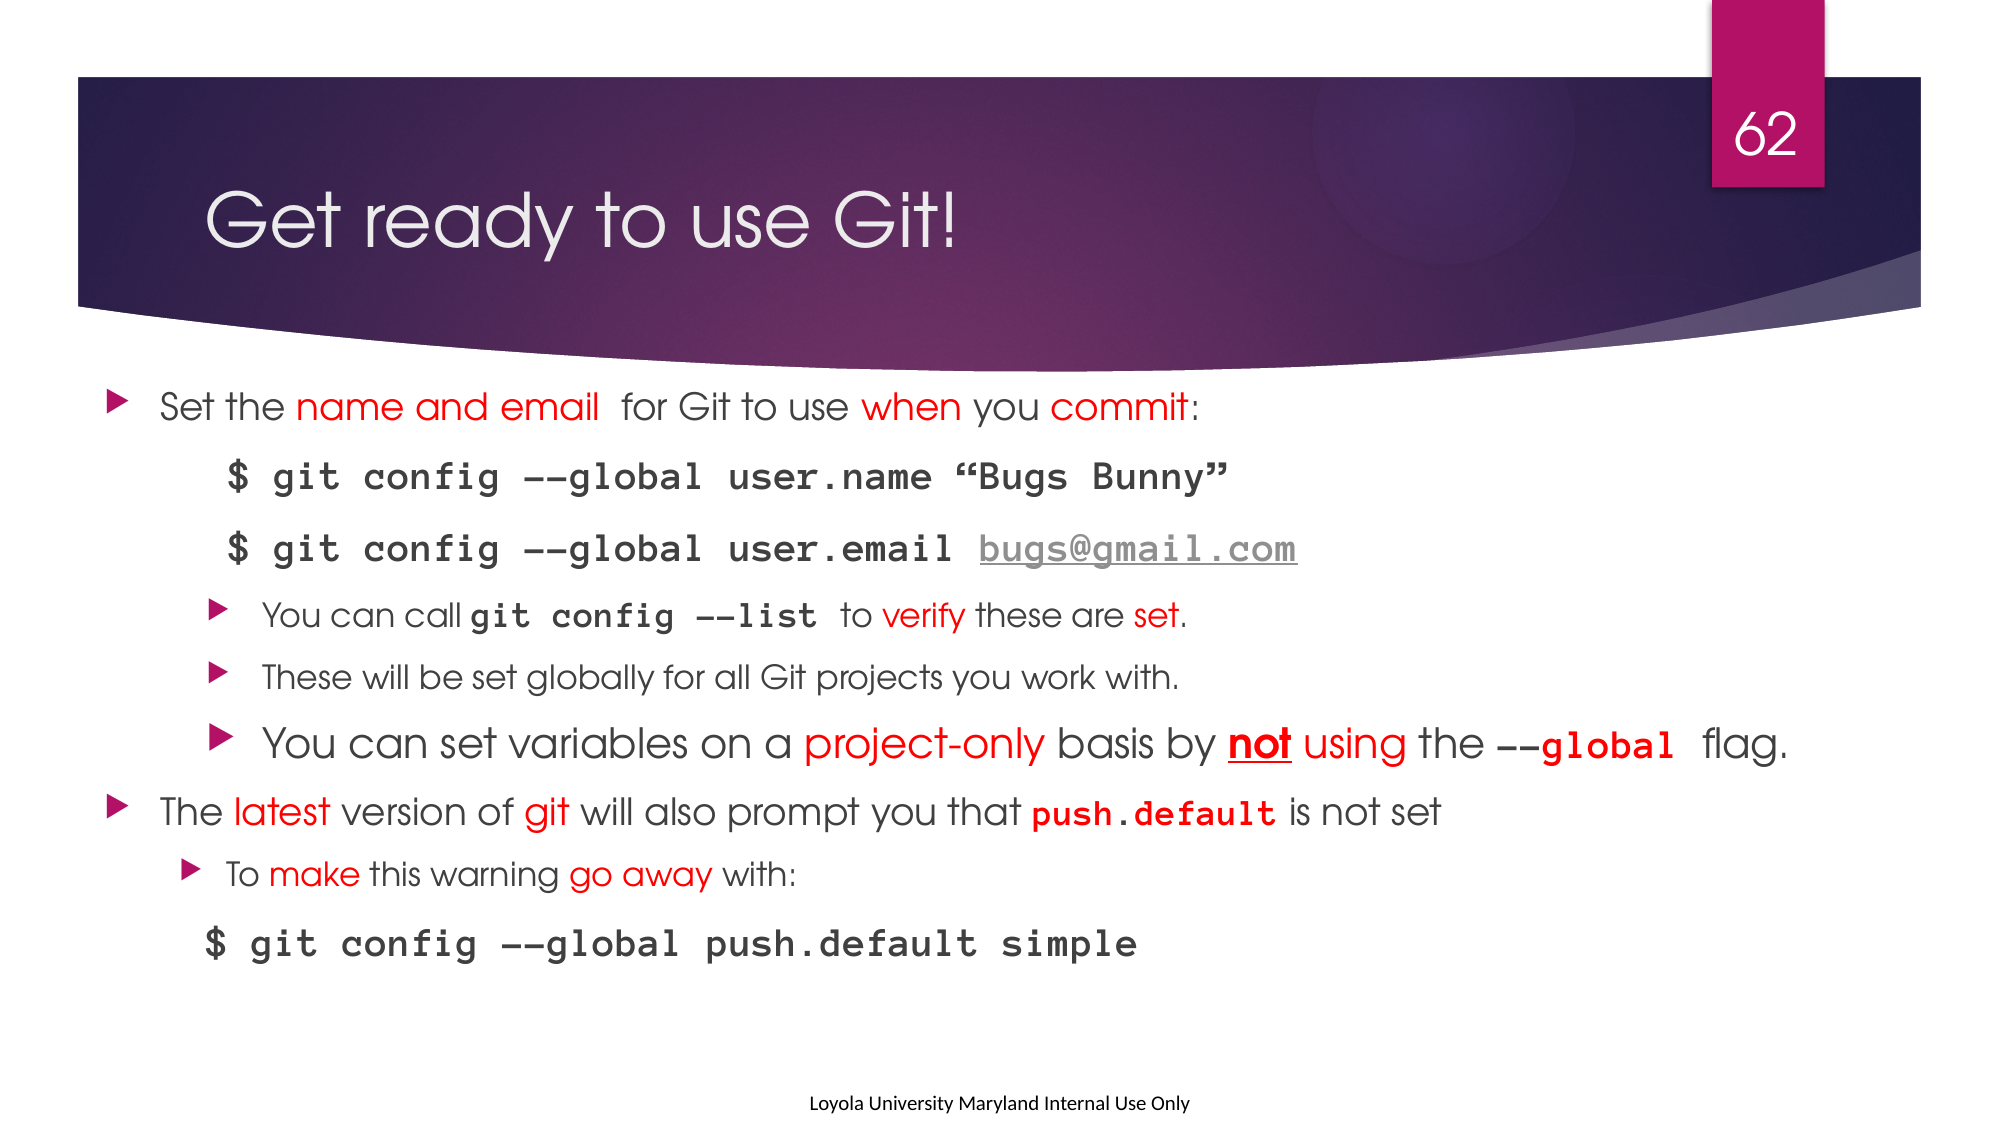

62
# Get ready to use Git!
Set the name and email  for Git to use when you commit:
 $ git config --global user.name “Bugs Bunny”
 $ git config --global user.email bugs@gmail.com
You can call git config –-list to verify these are set.
These will be set globally for all Git projects you work with.
You can set variables on a project-only basis by not using the --global flag.
The latest version of git will also prompt you that push.default is not set
To make this warning go away with:
$ git config --global push.default simple